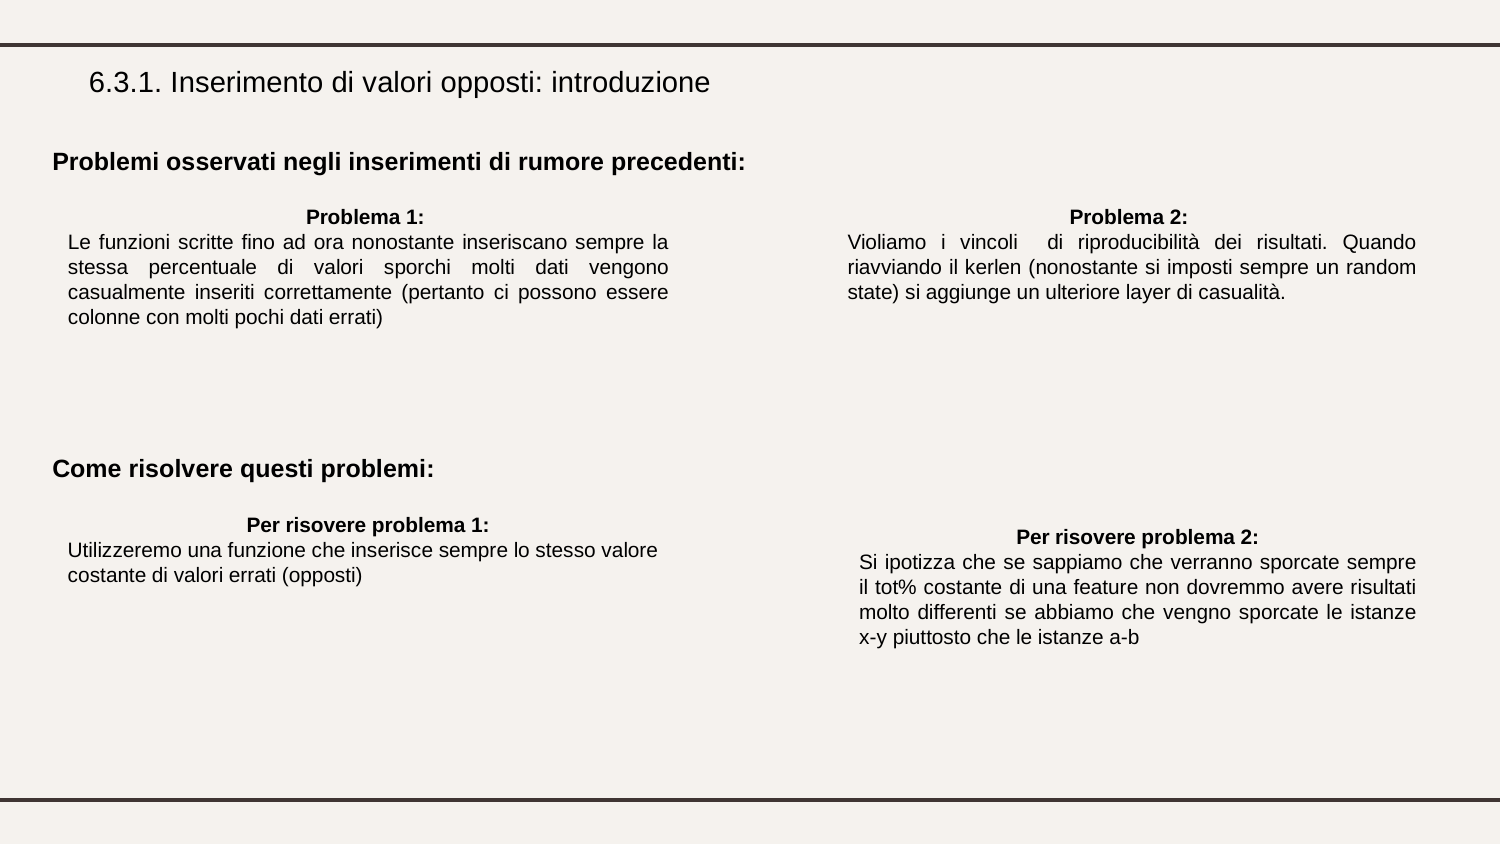

6.3.1. Inserimento di valori opposti: introduzione
Problemi osservati negli inserimenti di rumore precedenti:
Problema 1:
Le funzioni scritte fino ad ora nonostante inseriscano sempre la stessa percentuale di valori sporchi molti dati vengono casualmente inseriti correttamente (pertanto ci possono essere colonne con molti pochi dati errati)

Problema 2:
Violiamo i vincoli  di riproducibilità dei risultati. Quando riavviando il kerlen (nonostante si imposti sempre un random state) si aggiunge un ulteriore layer di casualità.
Come risolvere questi problemi:
Per risovere problema 1:
Utilizzeremo una funzione che inserisce sempre lo stesso valore costante di valori errati (opposti)
Per risovere problema 2:
Si ipotizza che se sappiamo che verranno sporcate sempre il tot% costante di una feature non dovremmo avere risultati molto differenti se abbiamo che vengno sporcate le istanze x-y piuttosto che le istanze a-b